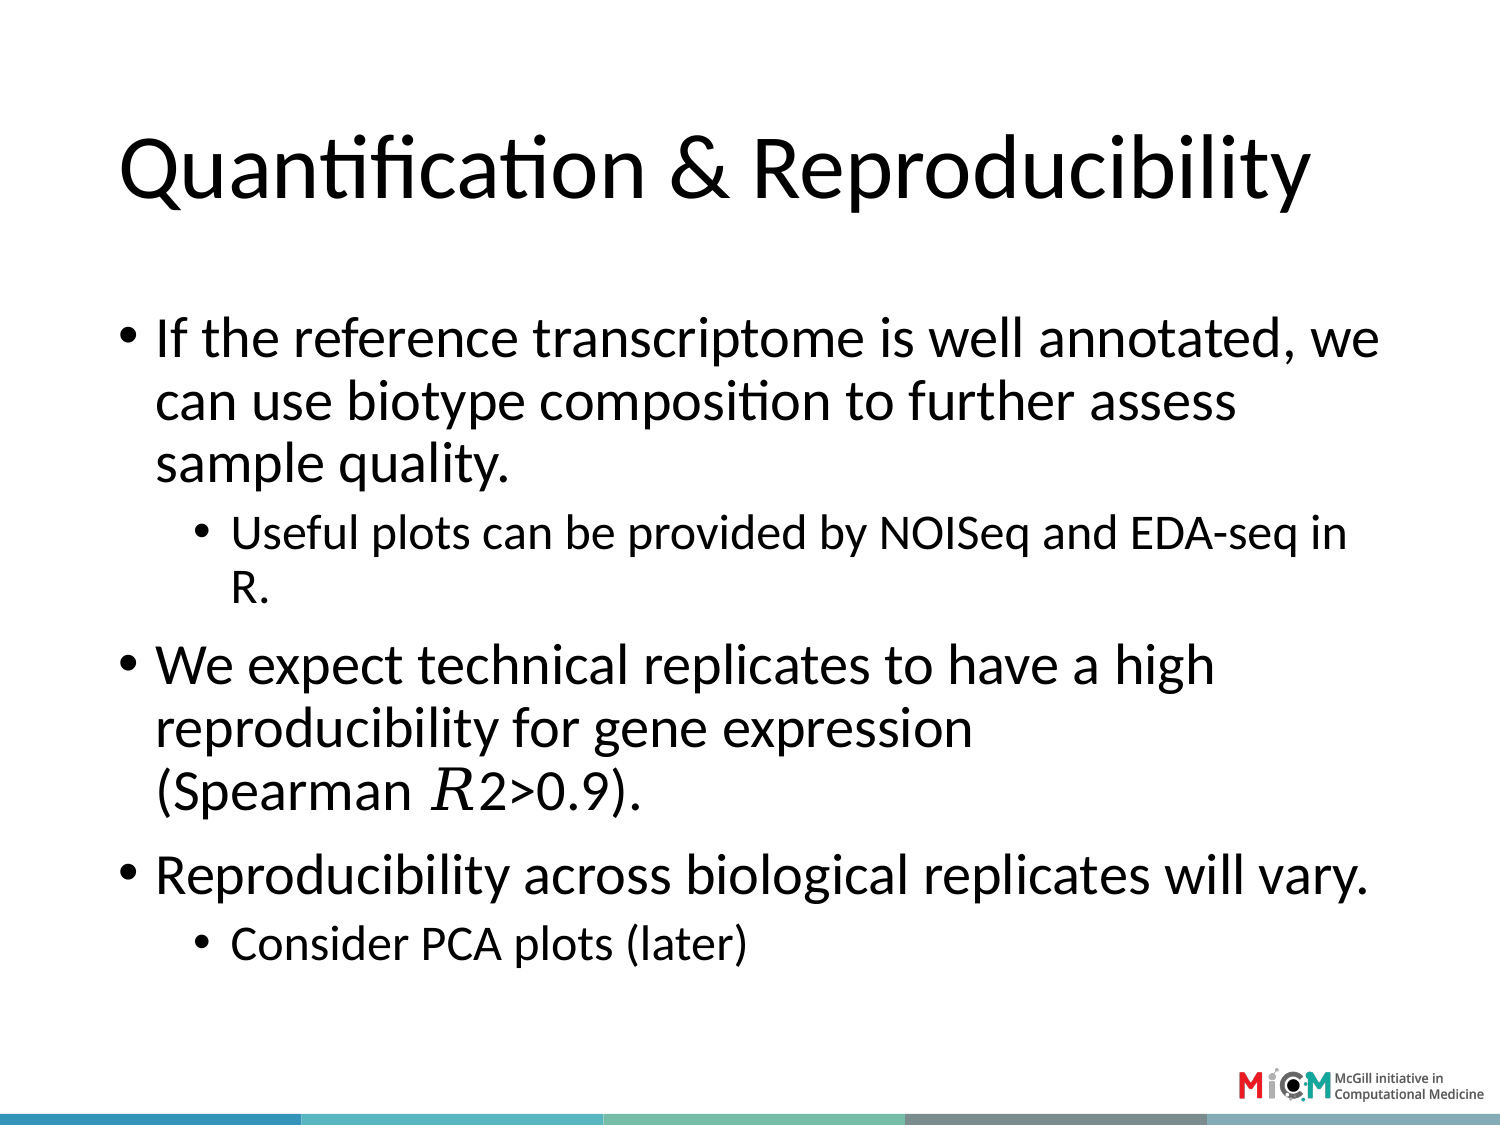

# Quantification & Reproducibility
If the reference transcriptome is well annotated, we can use biotype composition to further assess sample quality.
Useful plots can be provided by NOISeq and EDA-seq in R.
We expect technical replicates to have a high reproducibility for gene expression (Spearman 𝑅2>0.9).
Reproducibility across biological replicates will vary.
Consider PCA plots (later)